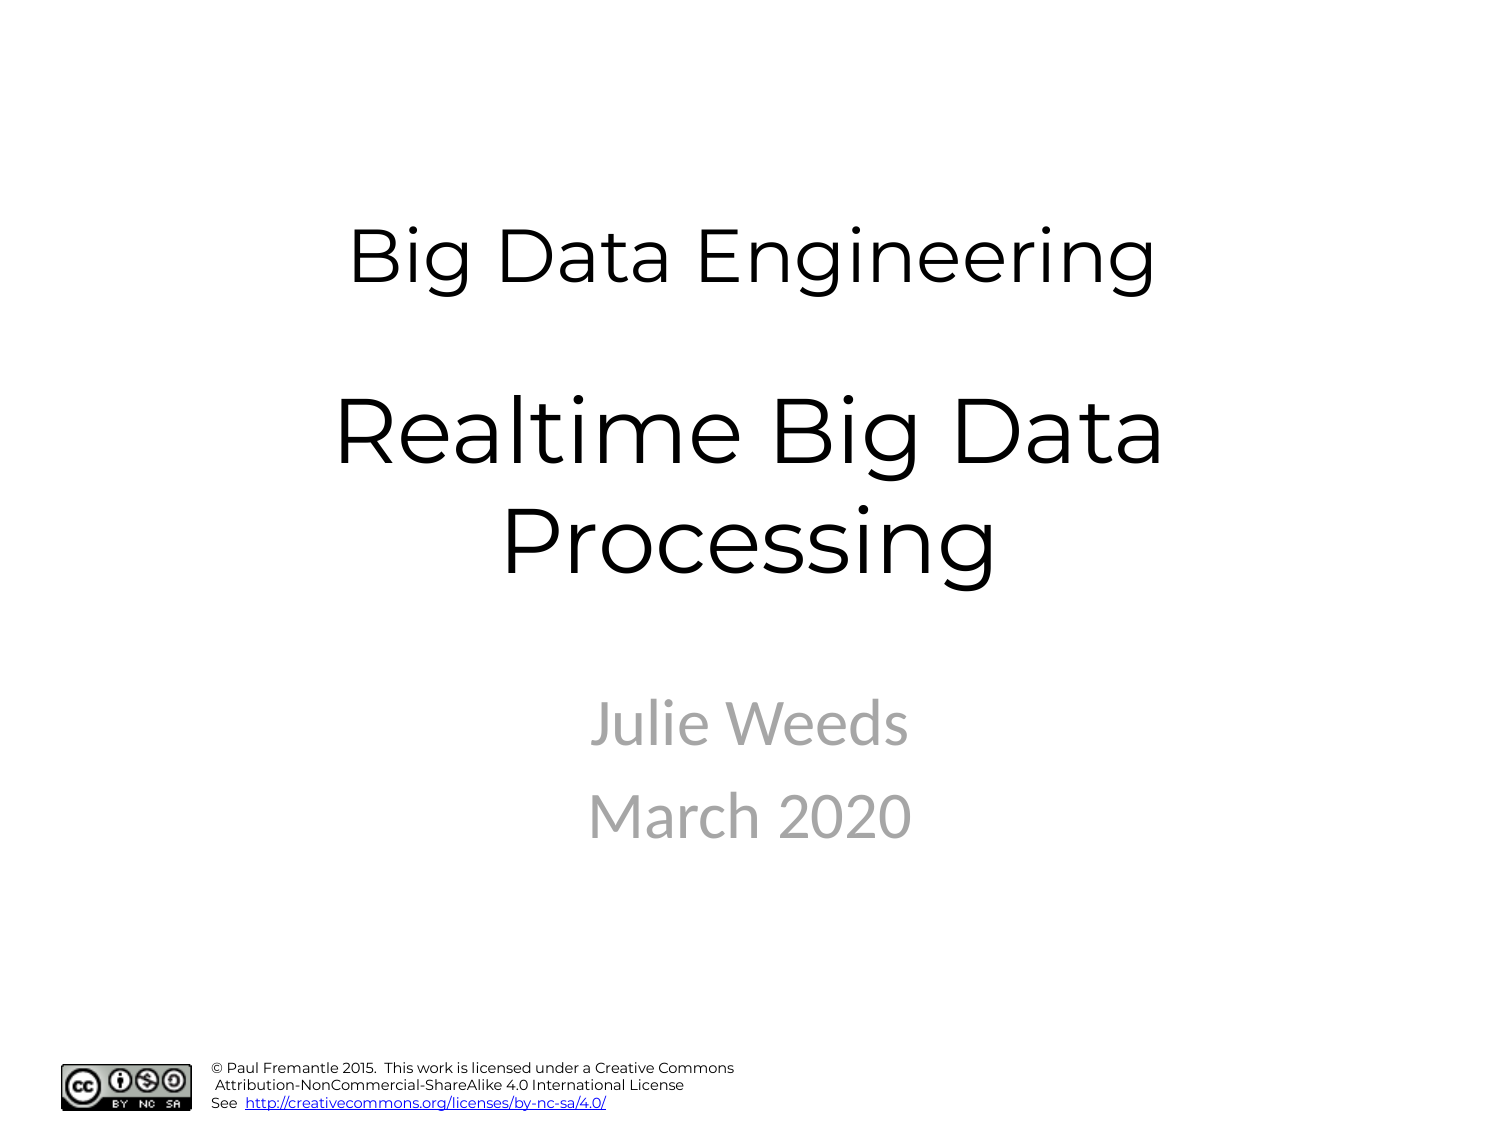

# Big Data Engineering
Realtime Big Data Processing
Julie Weeds
March 2020